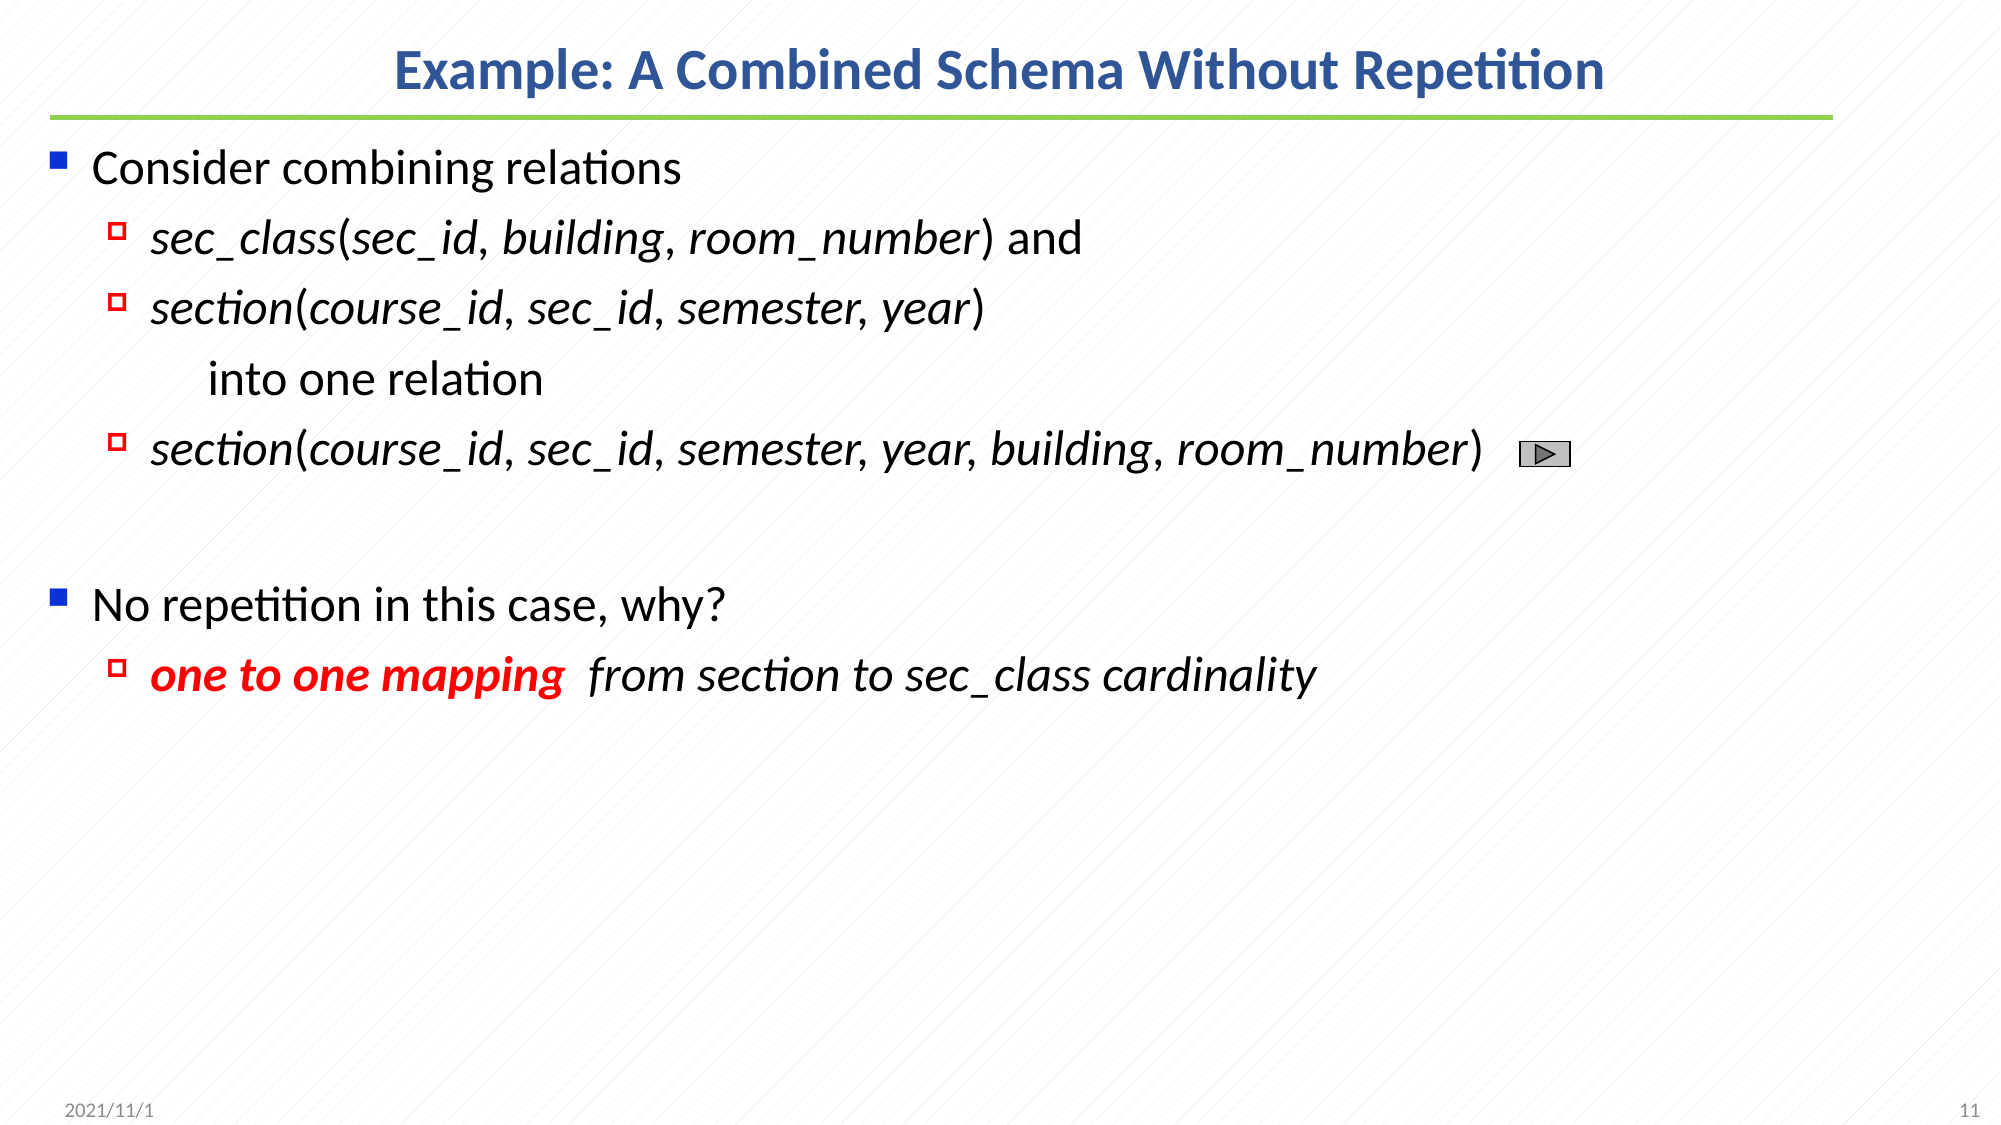

# Example: A Combined Schema Without Repetition
Consider combining relations
sec_class(sec_id, building, room_number) and
section(course_id, sec_id, semester, year)
         into one relation
section(course_id, sec_id, semester, year, building, room_number)

No repetition in this case, why?
one to one mapping  from section to sec_class cardinality

11
2021/11/1